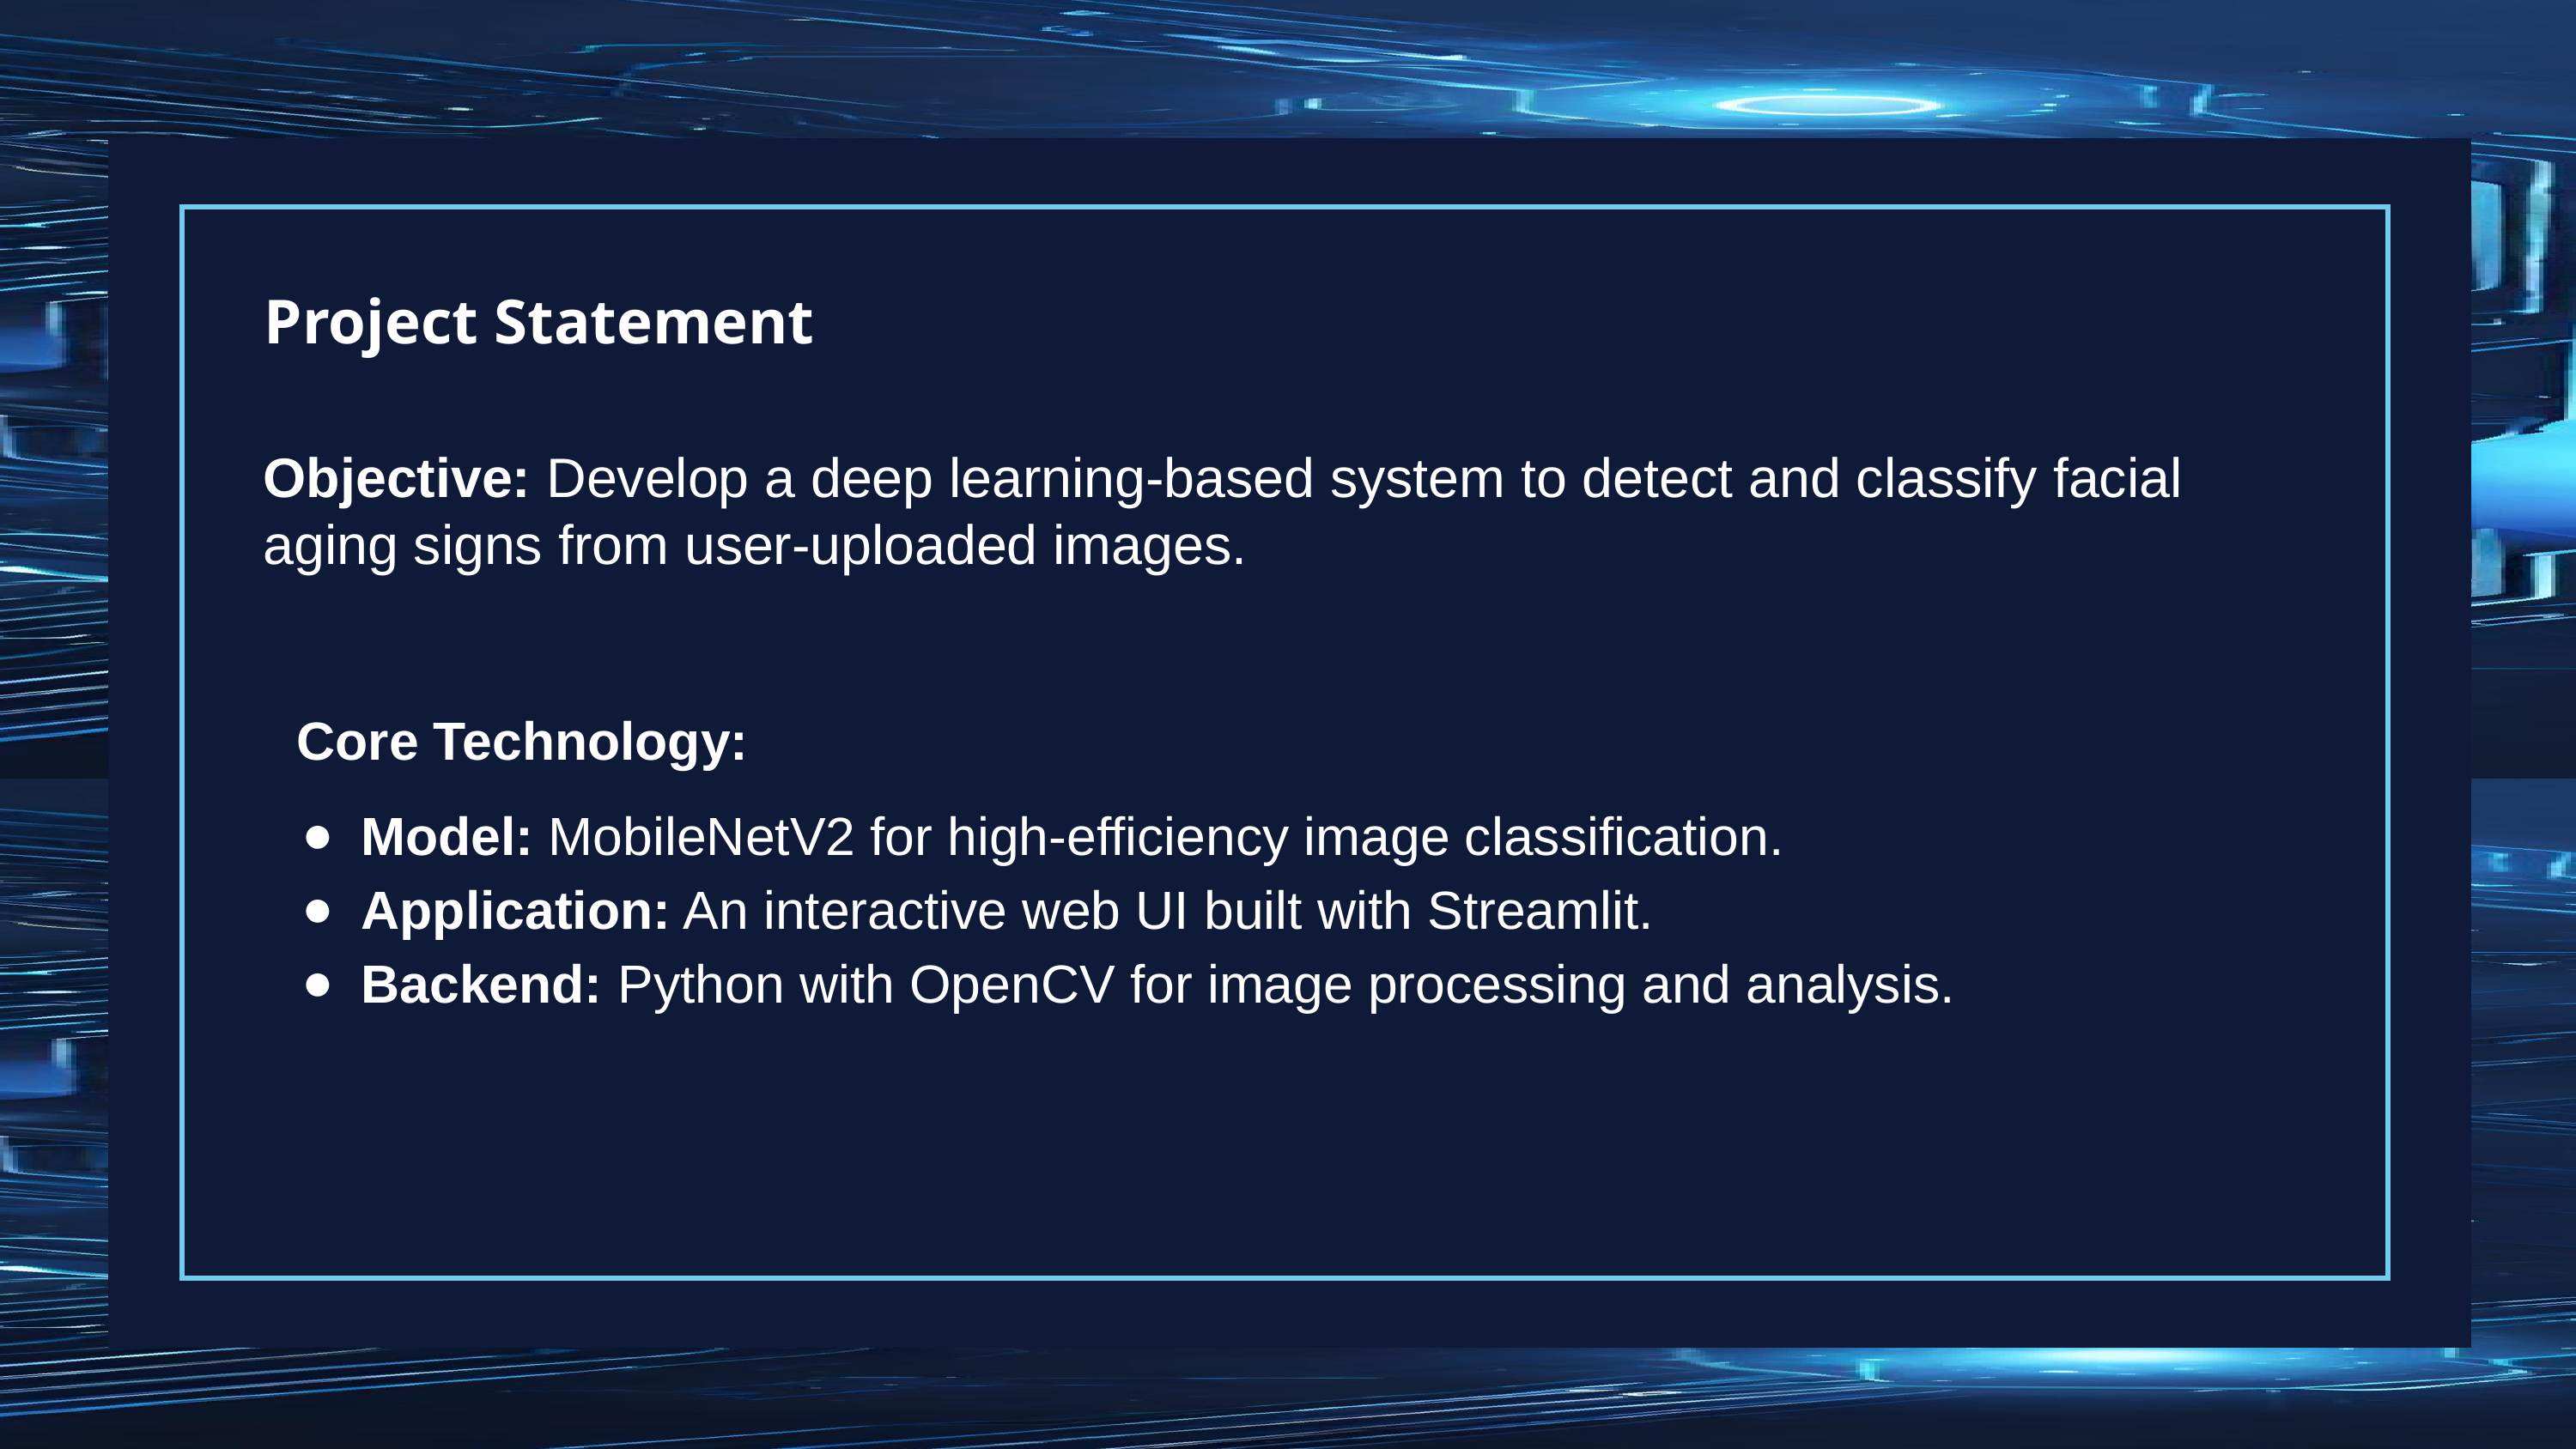

Project Statement
Project Statement
Objective: Develop a deep learning-based system to detect and classify facial aging signs from user-uploaded images.
Objective: Develop a deep learning-based system to detect and classify facial aging signs from user-uploaded images.
Core Technology:
Model: MobileNetV2 for high-efficiency image classification.
Application: An interactive web UI built with Streamlit.
Backend: Python with OpenCV for image processing and analysis.